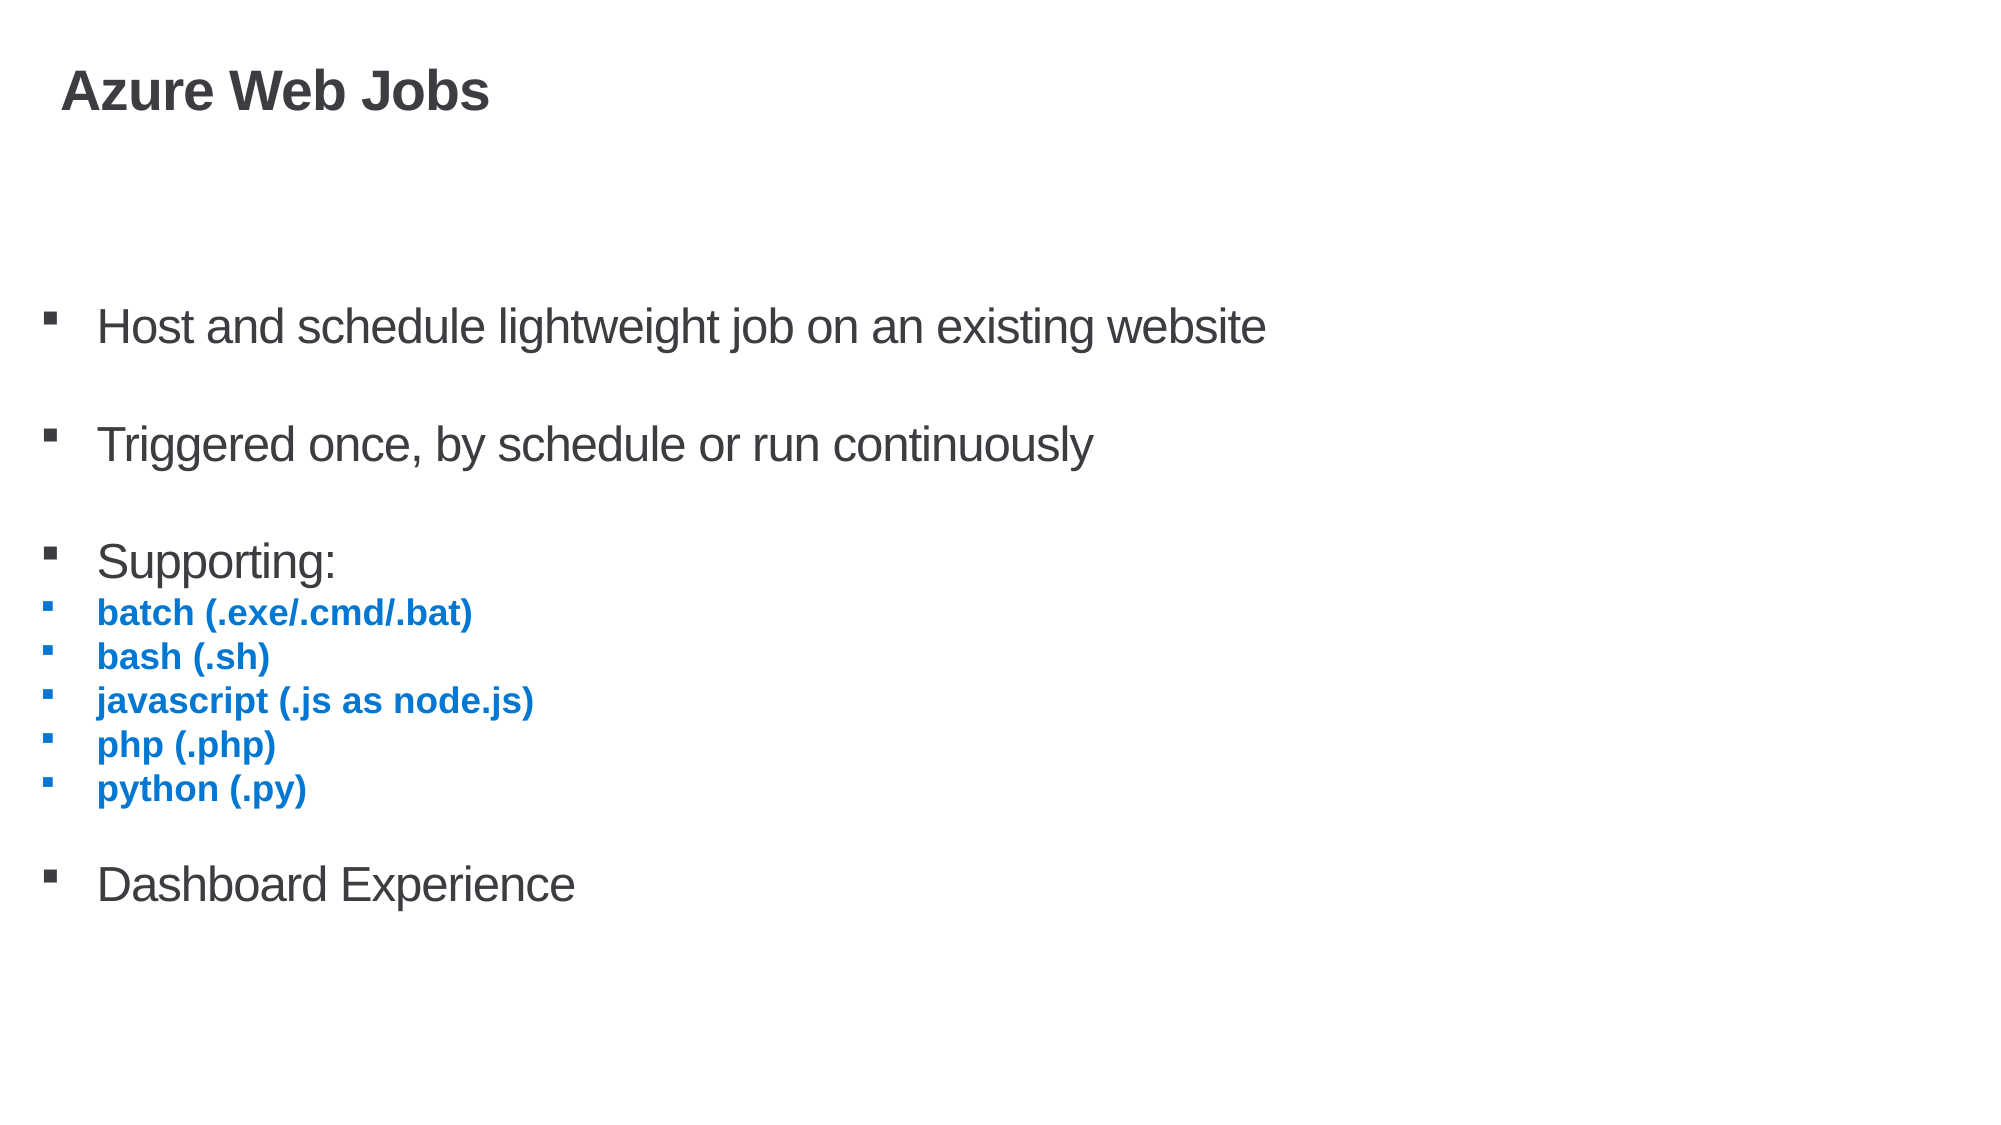

# Azure Web Jobs
Host and schedule lightweight job on an existing website

Triggered once, by schedule or run continuously

Supporting:
batch (.exe/.cmd/.bat)
bash (.sh)
javascript (.js as node.js)
php (.php)
python (.py)

Dashboard Experience